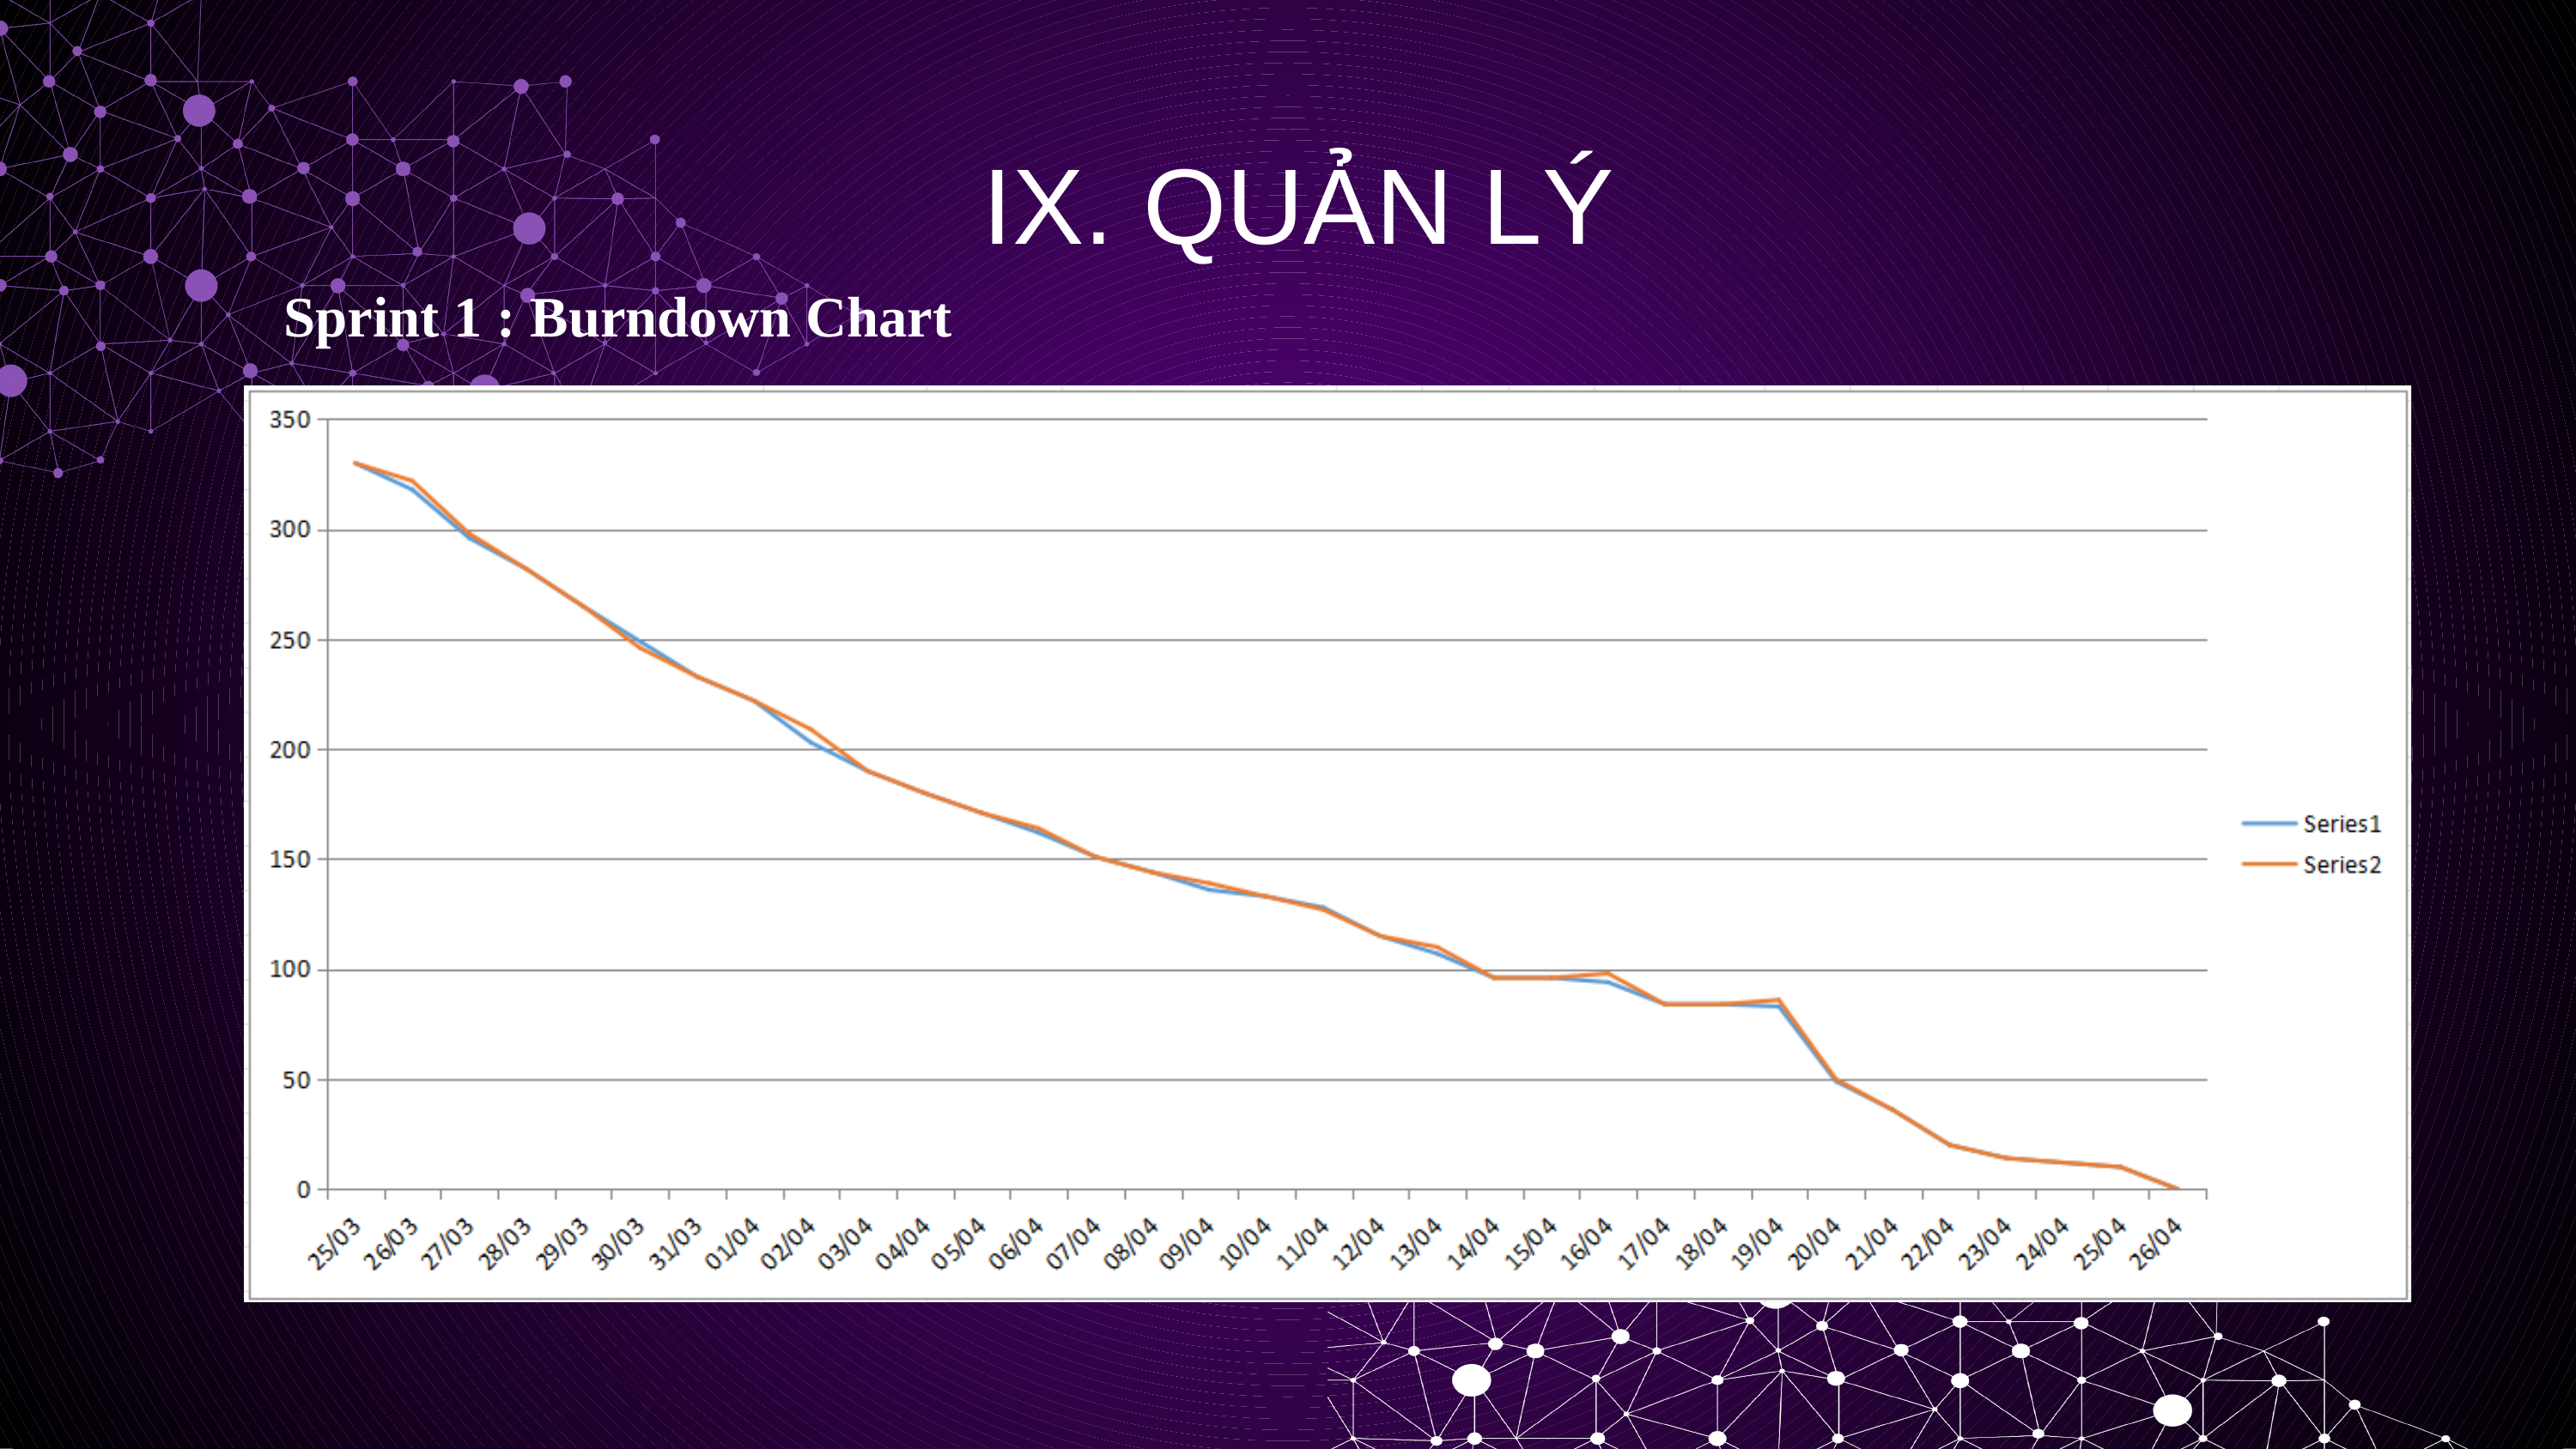

IX. QUẢN LÝ
Sprint 1 : Burndown Chart